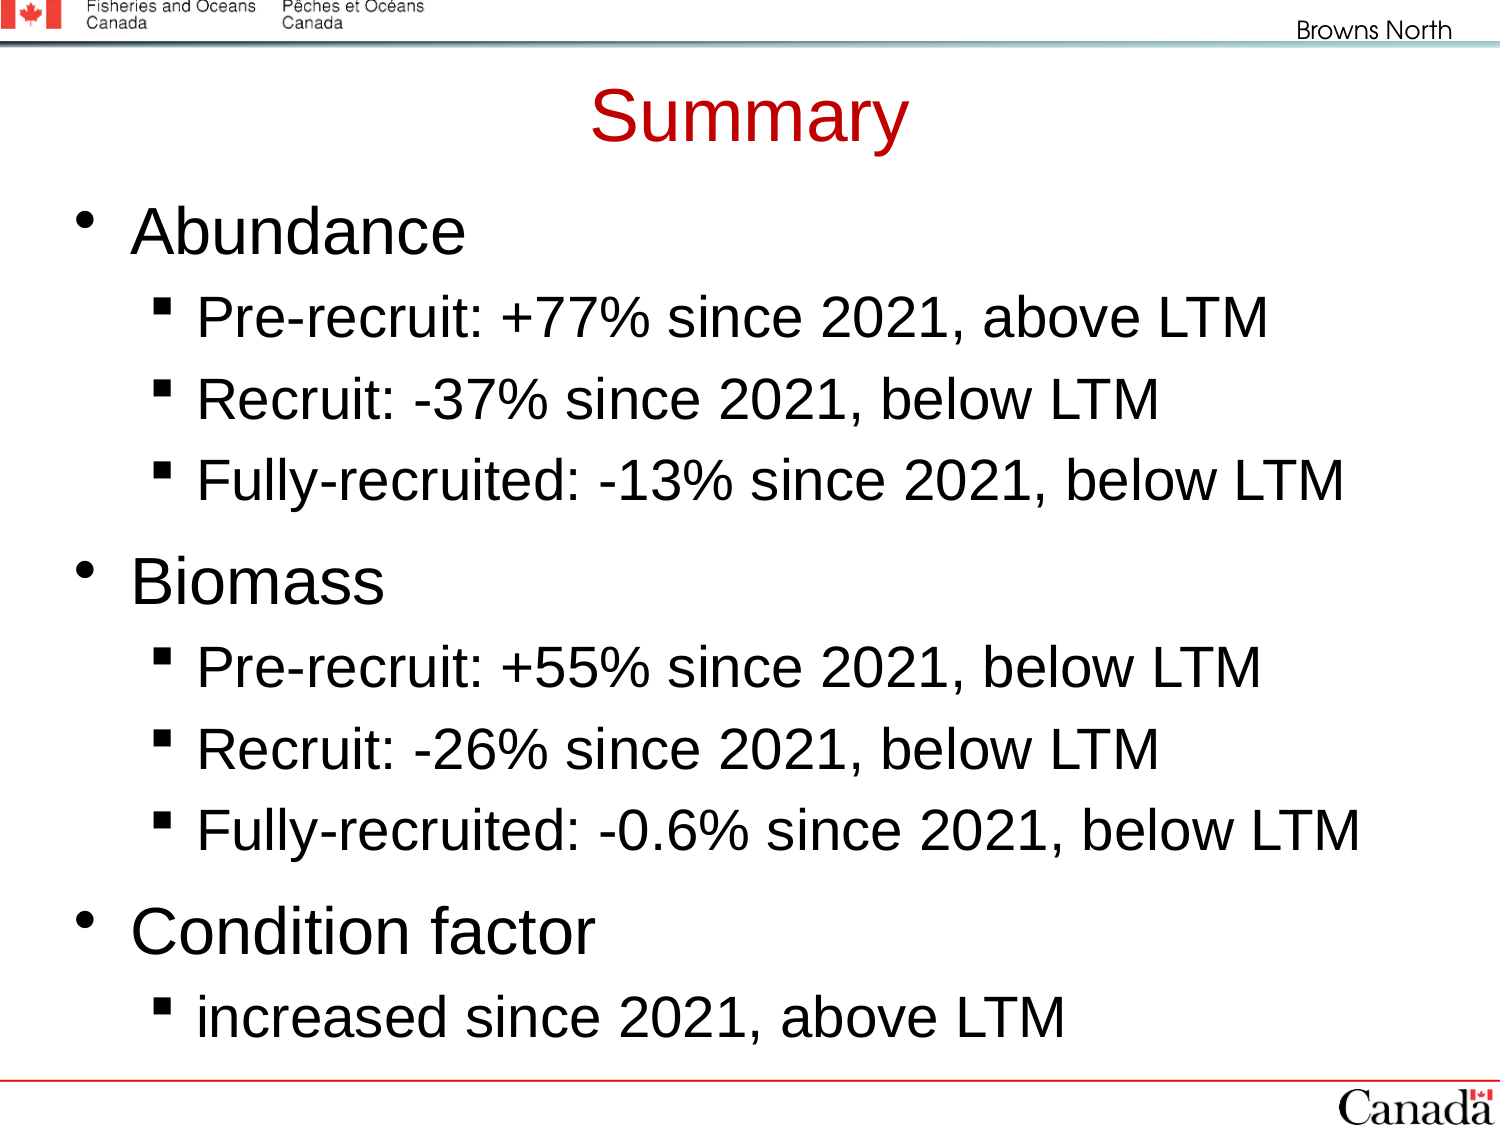

Browns North
Summary
Abundance
Pre-recruit: +77% since 2021, above LTM
Recruit: -37% since 2021, below LTM
Fully-recruited: -13% since 2021, below LTM
Biomass
Pre-recruit: +55% since 2021, below LTM
Recruit: -26% since 2021, below LTM
Fully-recruited: -0.6% since 2021, below LTM
Condition factor
increased since 2021, above LTM